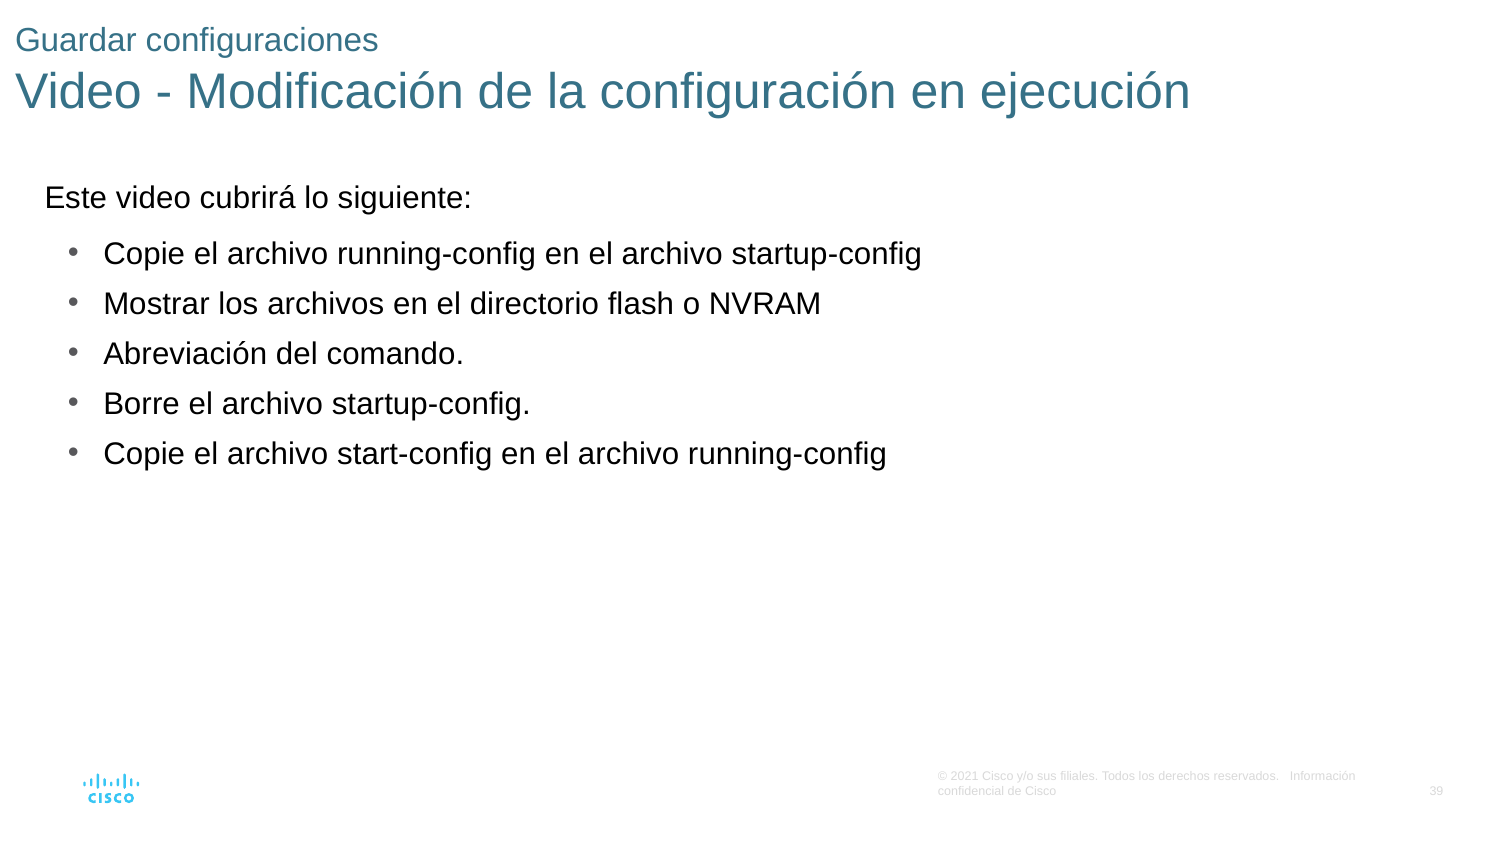

# Guardar configuraciones Video - Modificación de la configuración en ejecución
Este video cubrirá lo siguiente:
Copie el archivo running-config en el archivo startup-config
Mostrar los archivos en el directorio flash o NVRAM
Abreviación del comando.
Borre el archivo startup-config.
Copie el archivo start-config en el archivo running-config